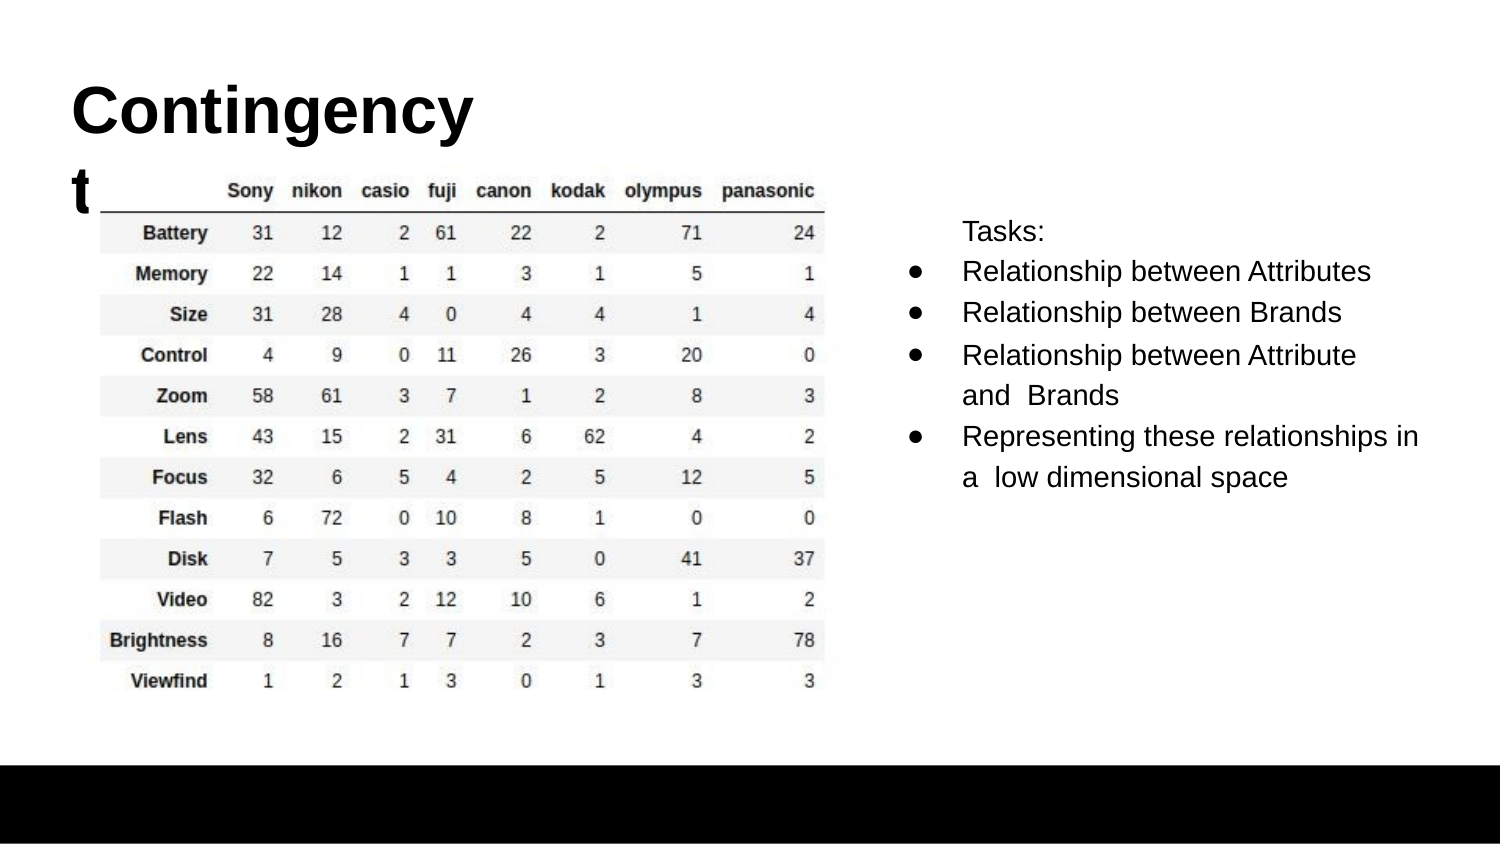

# Contingency table

Tasks:
Relationship between Attributes
Relationship between Brands
Relationship between Attribute and  Brands
Representing these relationships in a  low dimensional space